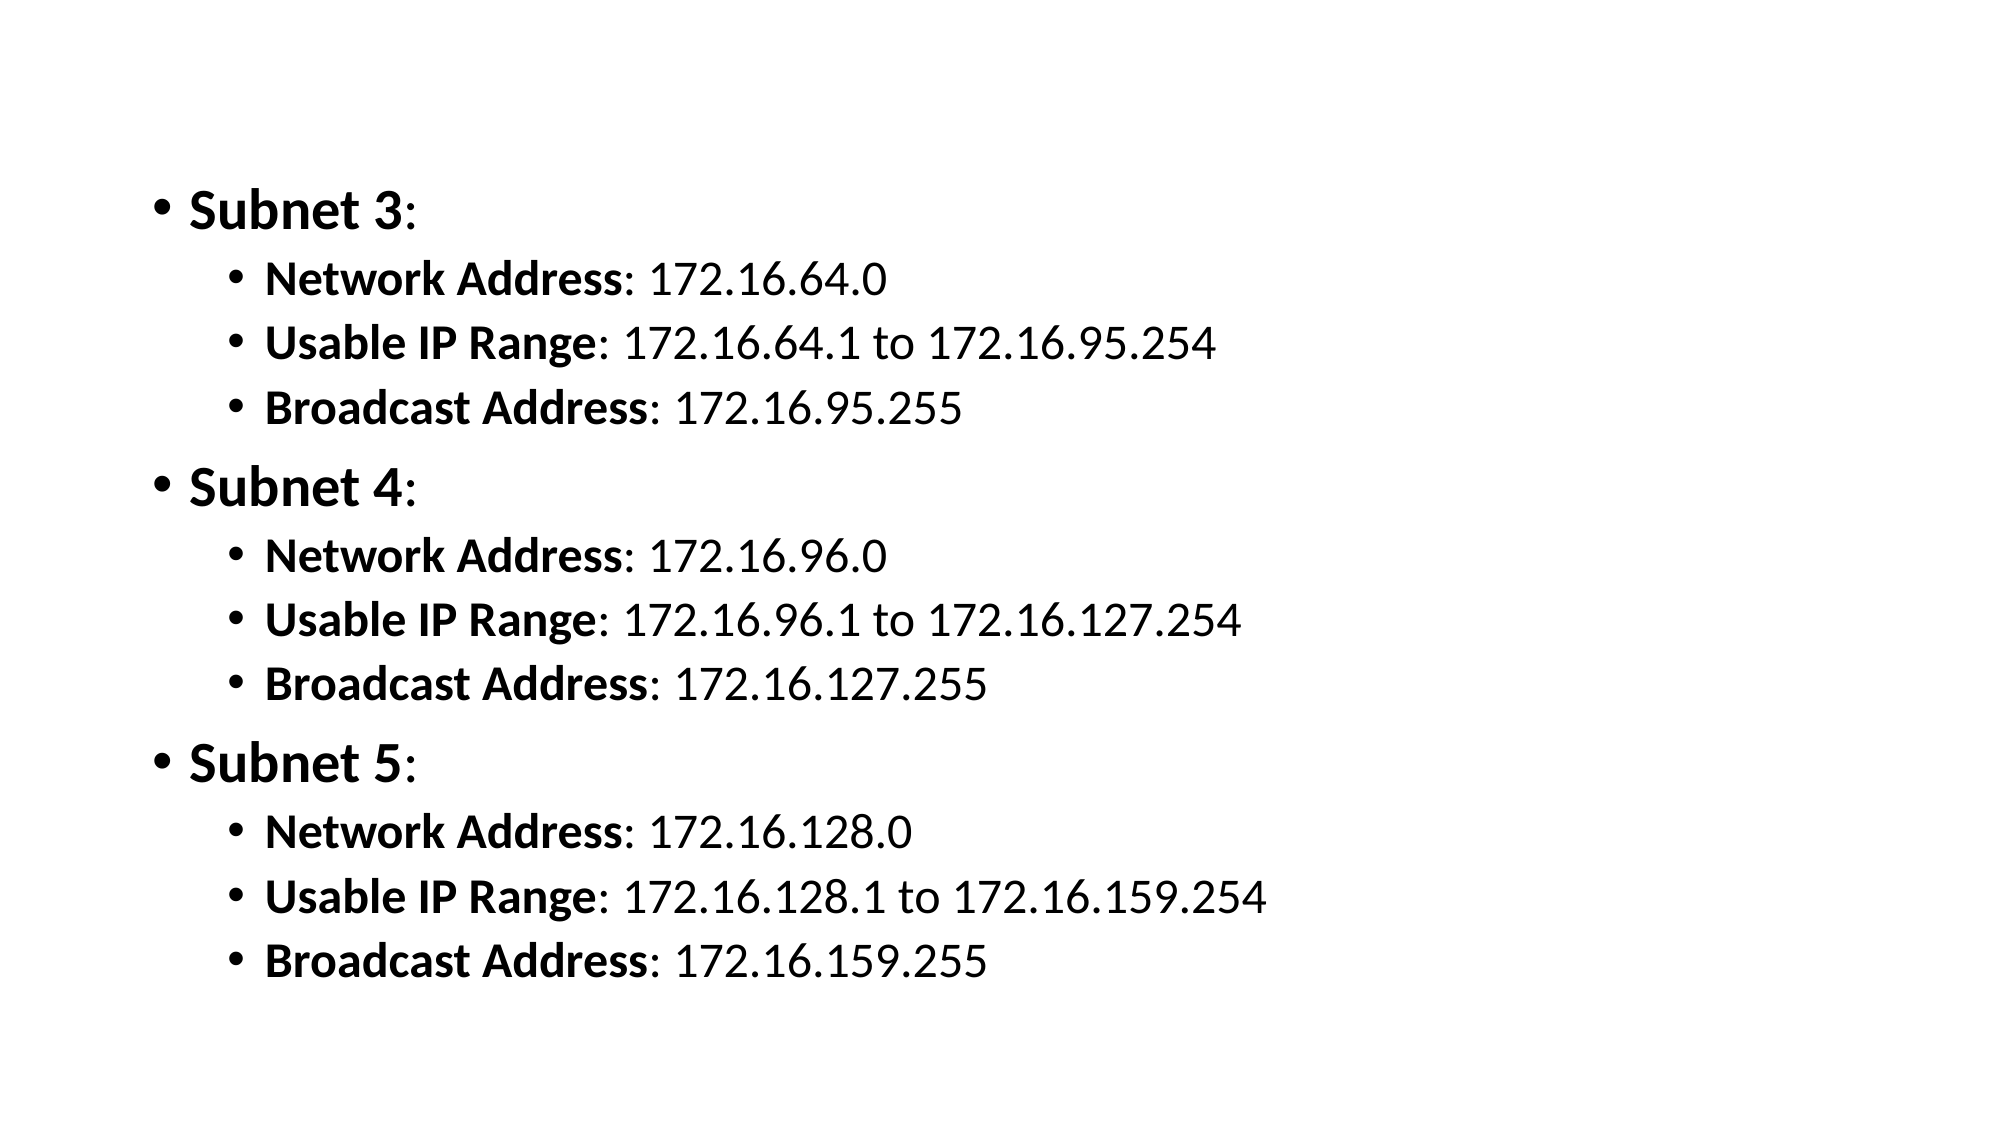

#
Subnet 3:
Network Address: 172.16.64.0
Usable IP Range: 172.16.64.1 to 172.16.95.254
Broadcast Address: 172.16.95.255
Subnet 4:
Network Address: 172.16.96.0
Usable IP Range: 172.16.96.1 to 172.16.127.254
Broadcast Address: 172.16.127.255
Subnet 5:
Network Address: 172.16.128.0
Usable IP Range: 172.16.128.1 to 172.16.159.254
Broadcast Address: 172.16.159.255